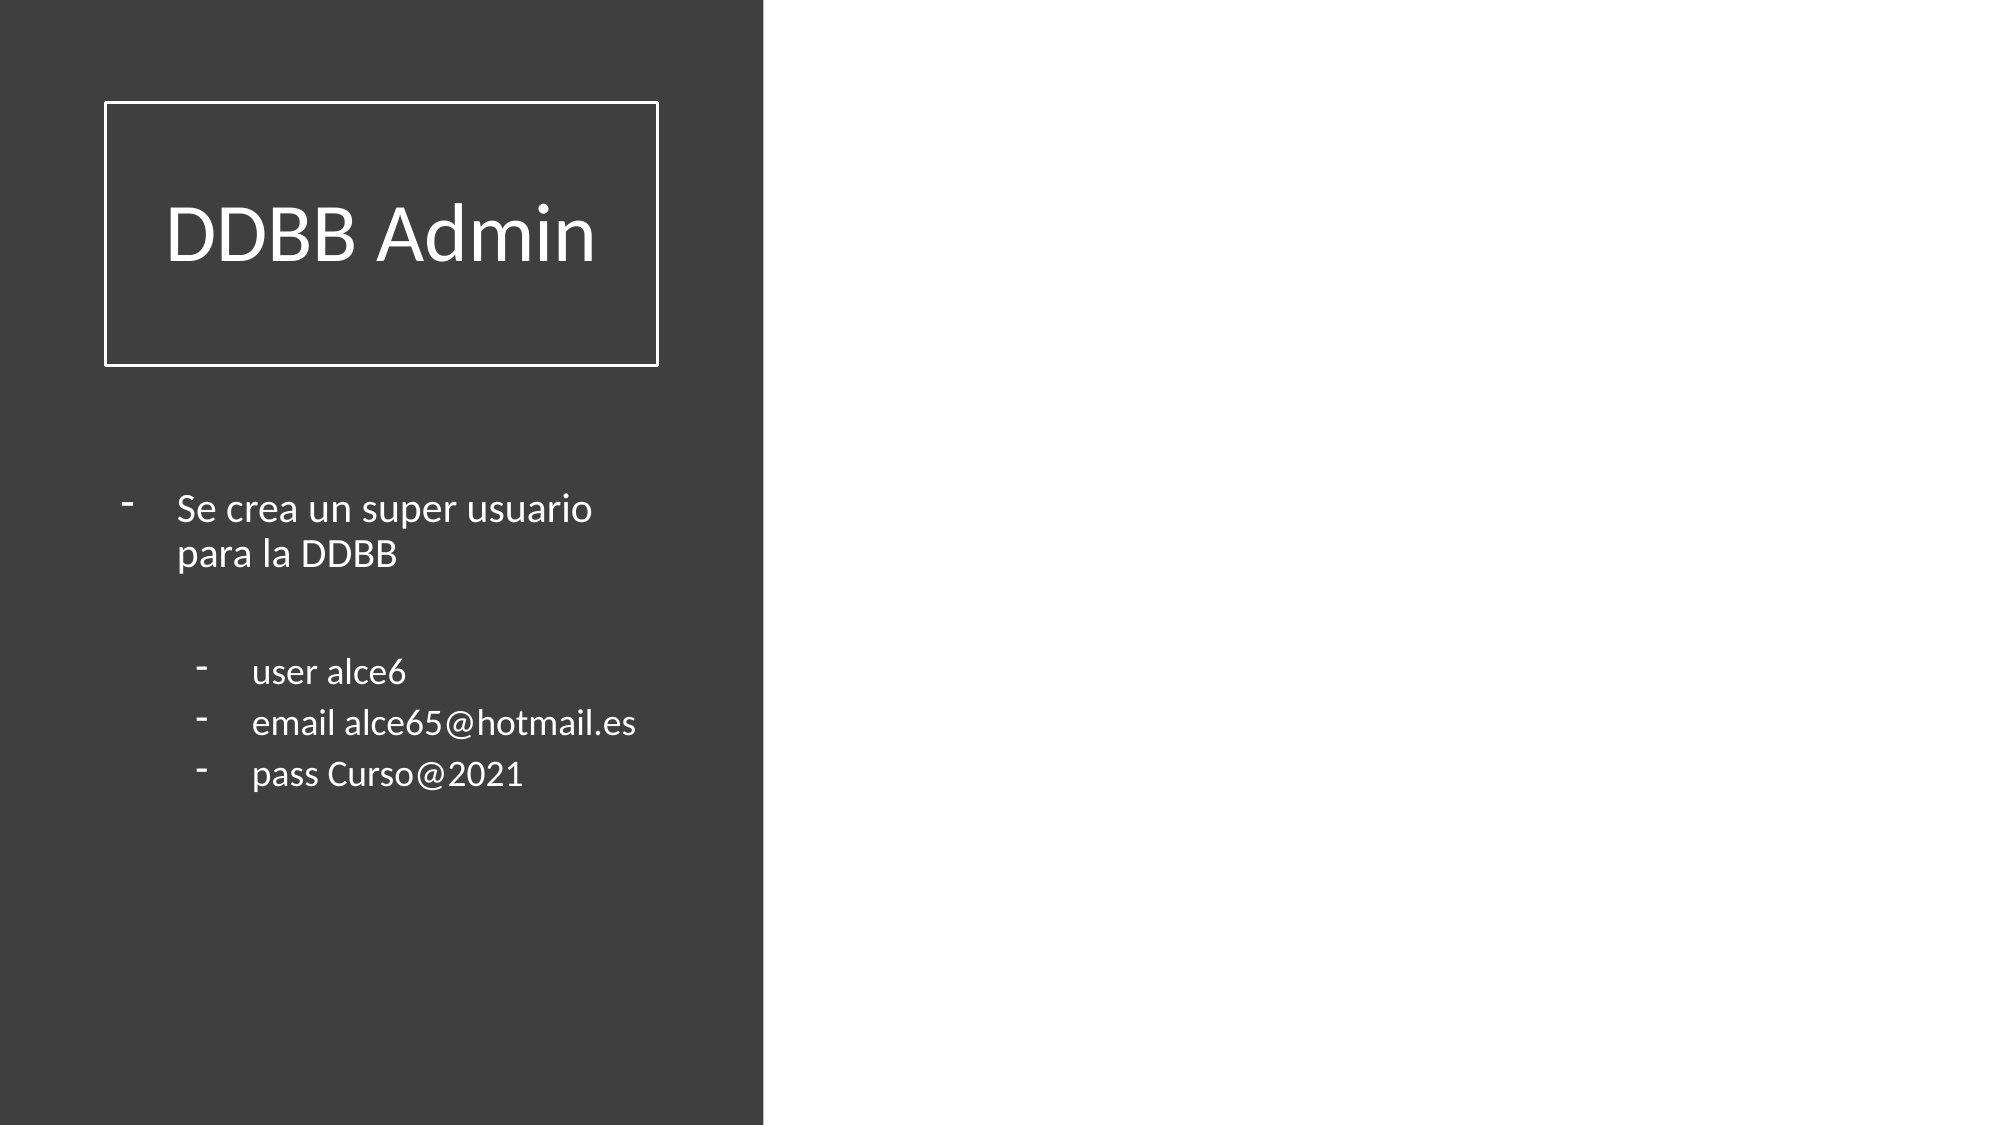

# DDBB Admin
….curso_django>
py manage.py createsuperuser

Username (leave blank to use 'alce6'):
Email address: alce65@hotmail.es
Password:
Password (again):
Superuser created successfully.

….curso_django>
py manage.py runserver

Se crea un super usuario para la DDBB

user alce6
email alce65@hotmail.es
pass Curso@2021

http://127.0.0.1:8000/admin/login/?next=/admin/